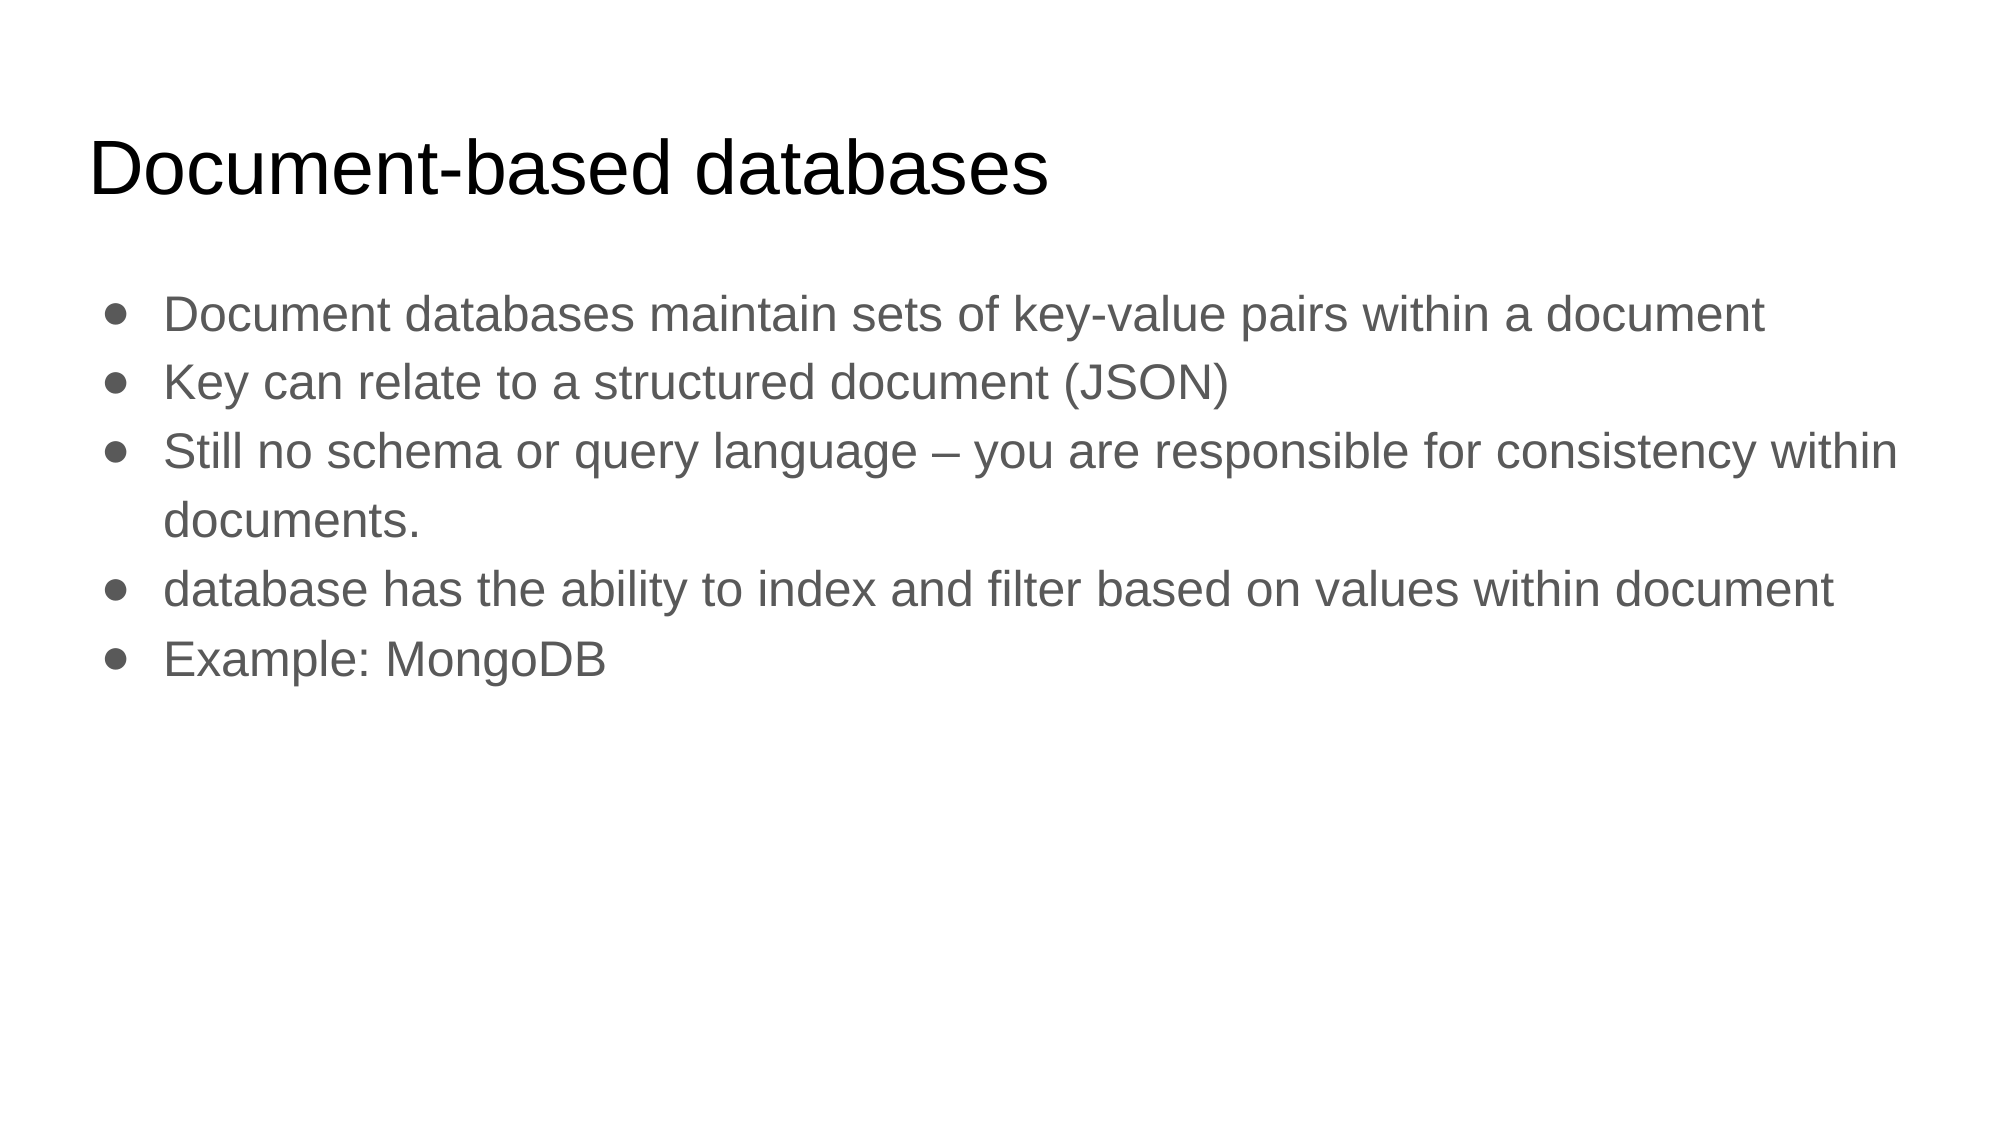

# Document-based databases
Document databases maintain sets of key-value pairs within a document
Key can relate to a structured document (JSON)
Still no schema or query language – you are responsible for consistency within documents.
database has the ability to index and filter based on values within document
Example: MongoDB